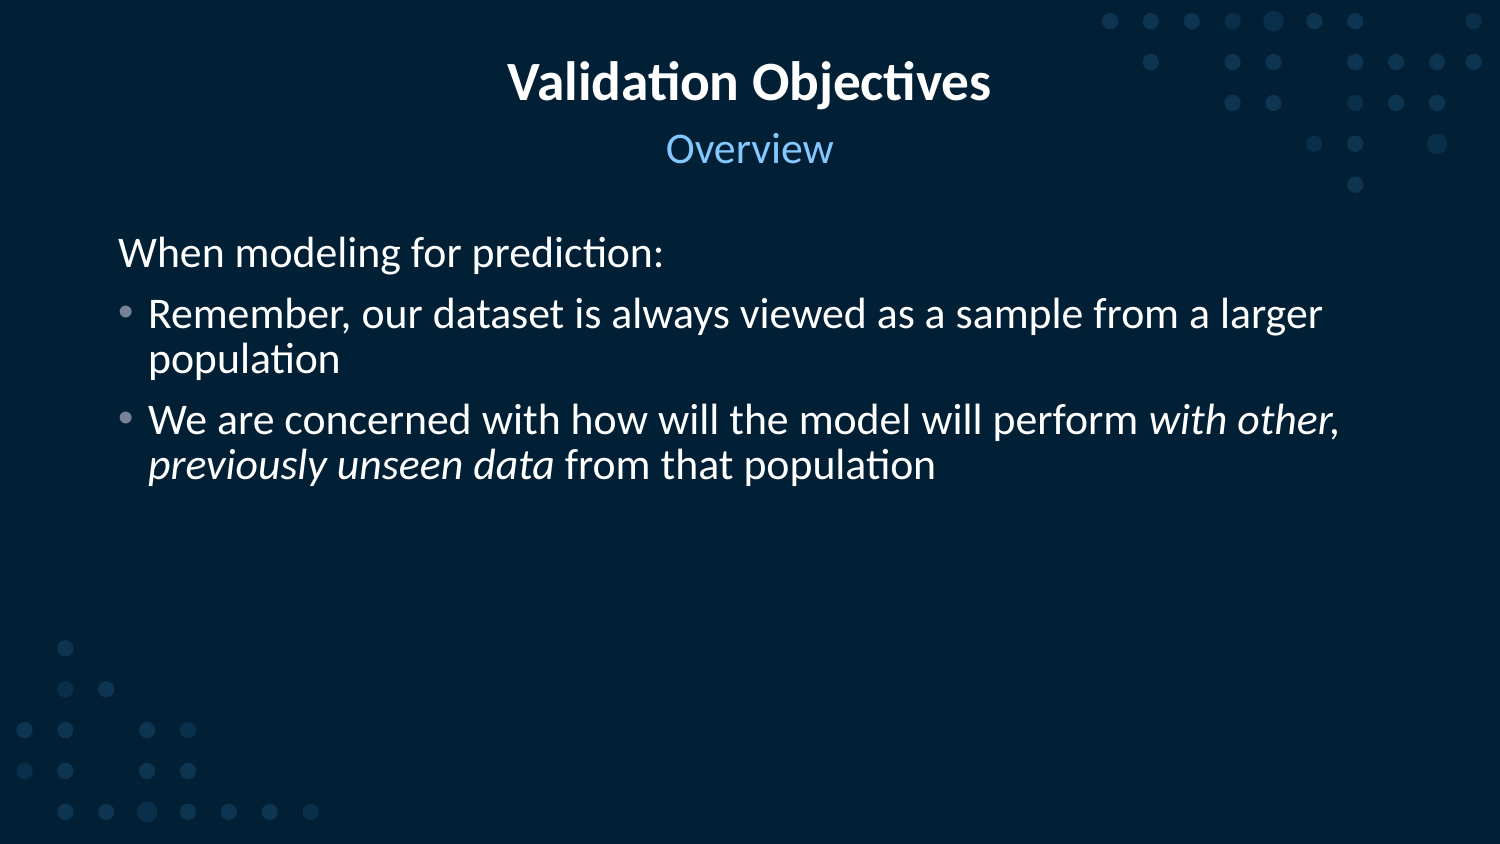

# Validation Objectives
Overview
When modeling for prediction:
Remember, our dataset is always viewed as a sample from a larger population
We are concerned with how will the model will perform with other, previously unseen data from that population